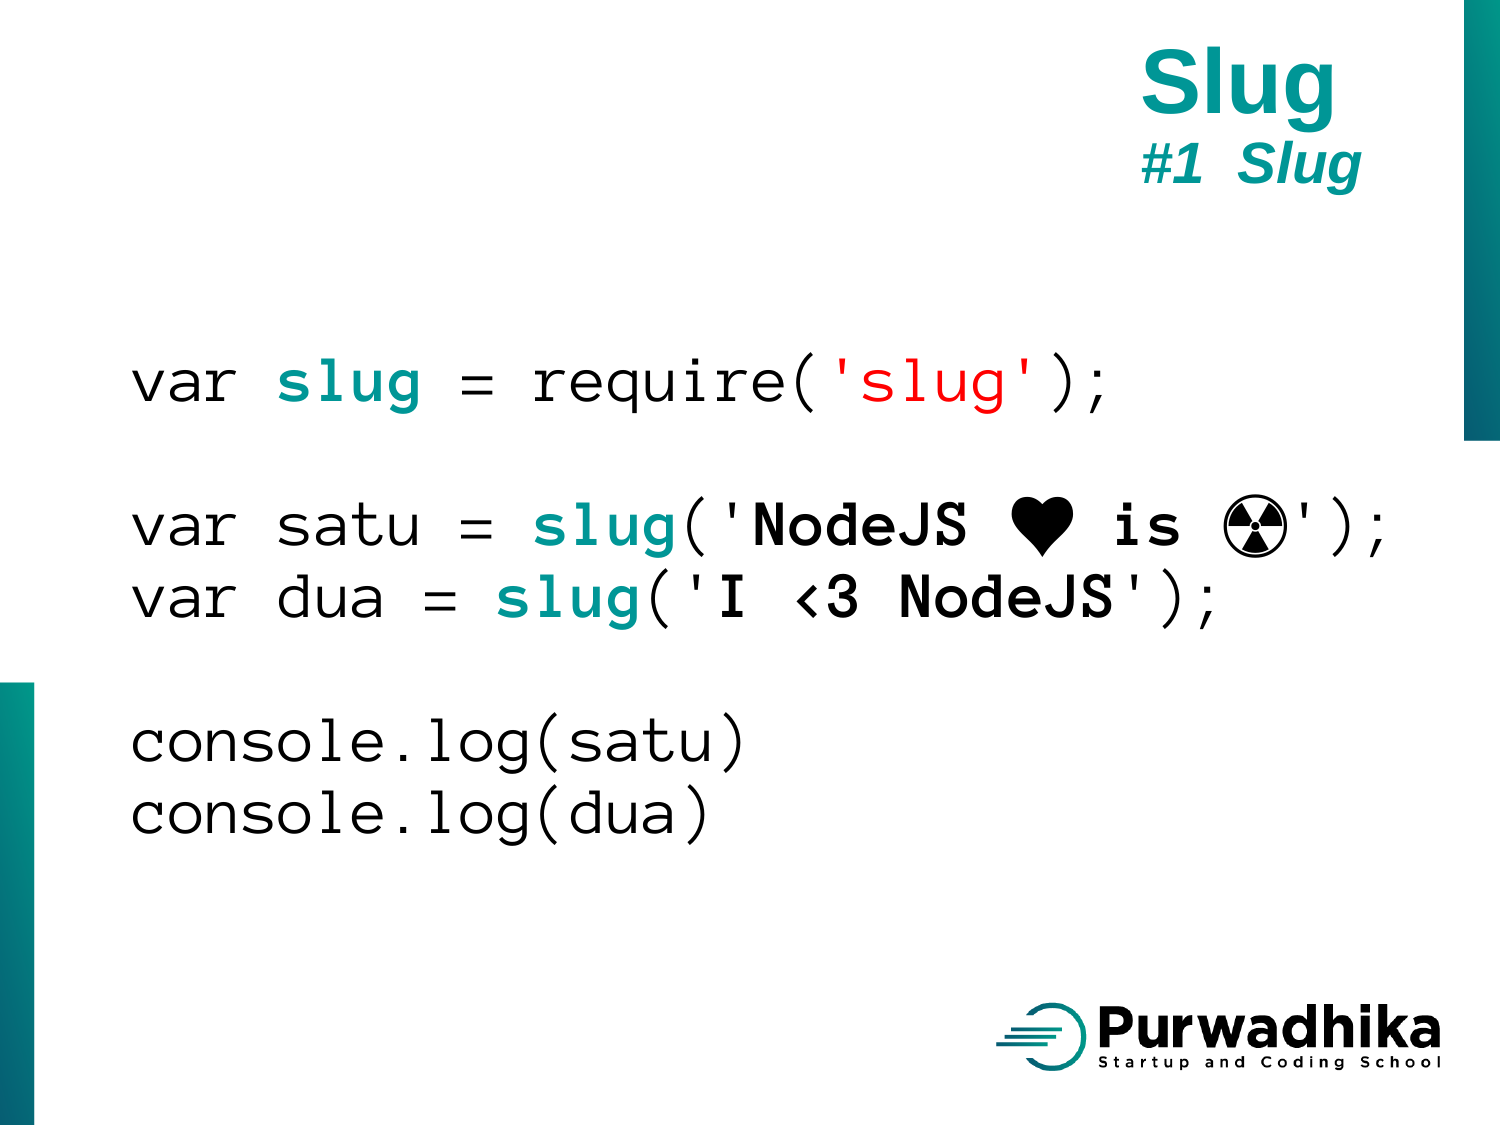

Slug
#1  Slug

var slug = require('slug');
var satu = slug('NodeJS ♥ is ☢');
var dua = slug('I <3 NodeJS');
console.log(satu)
console.log(dua)